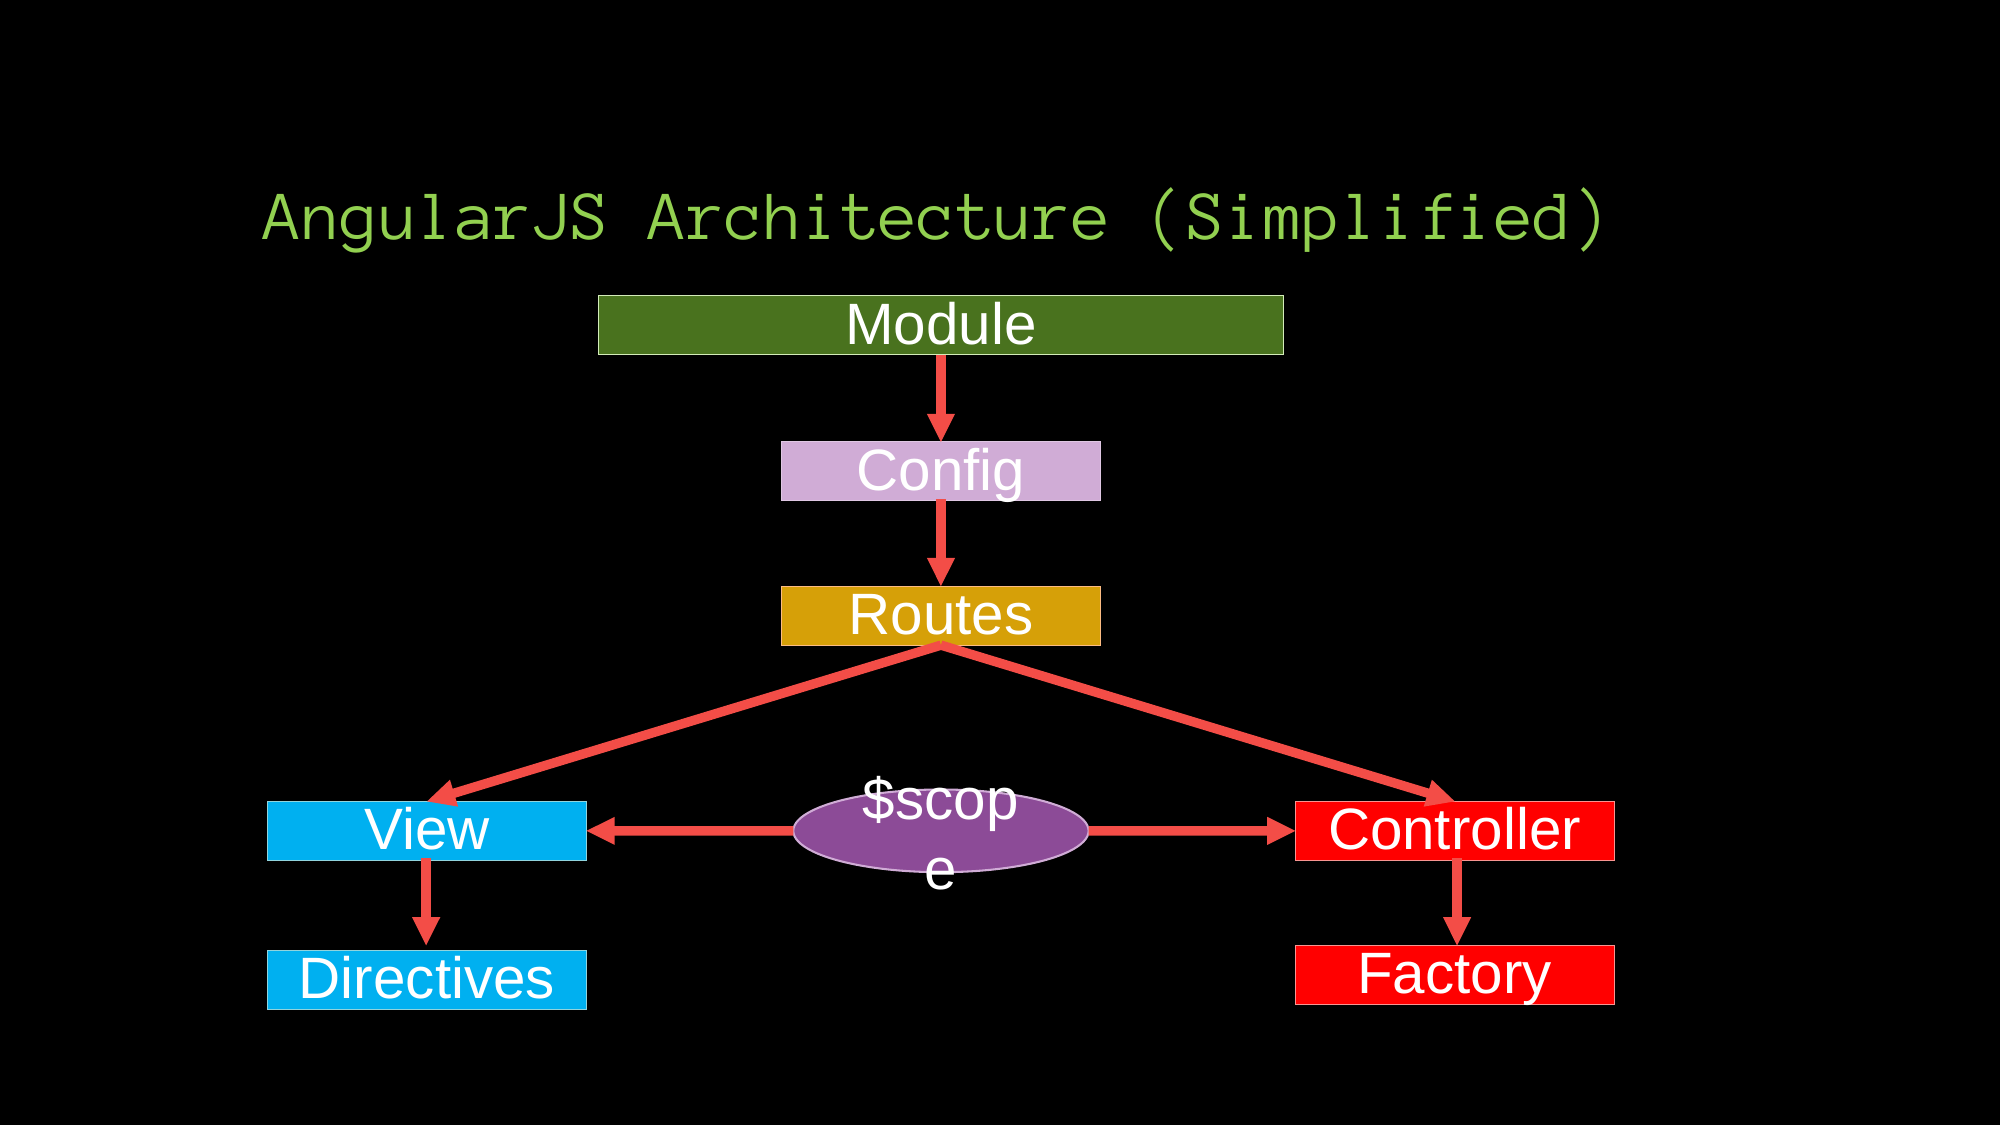

# AngularJS Architecture (Simplified)
Module
Config
Routes
$scope
View
Controller
Factory
Directives